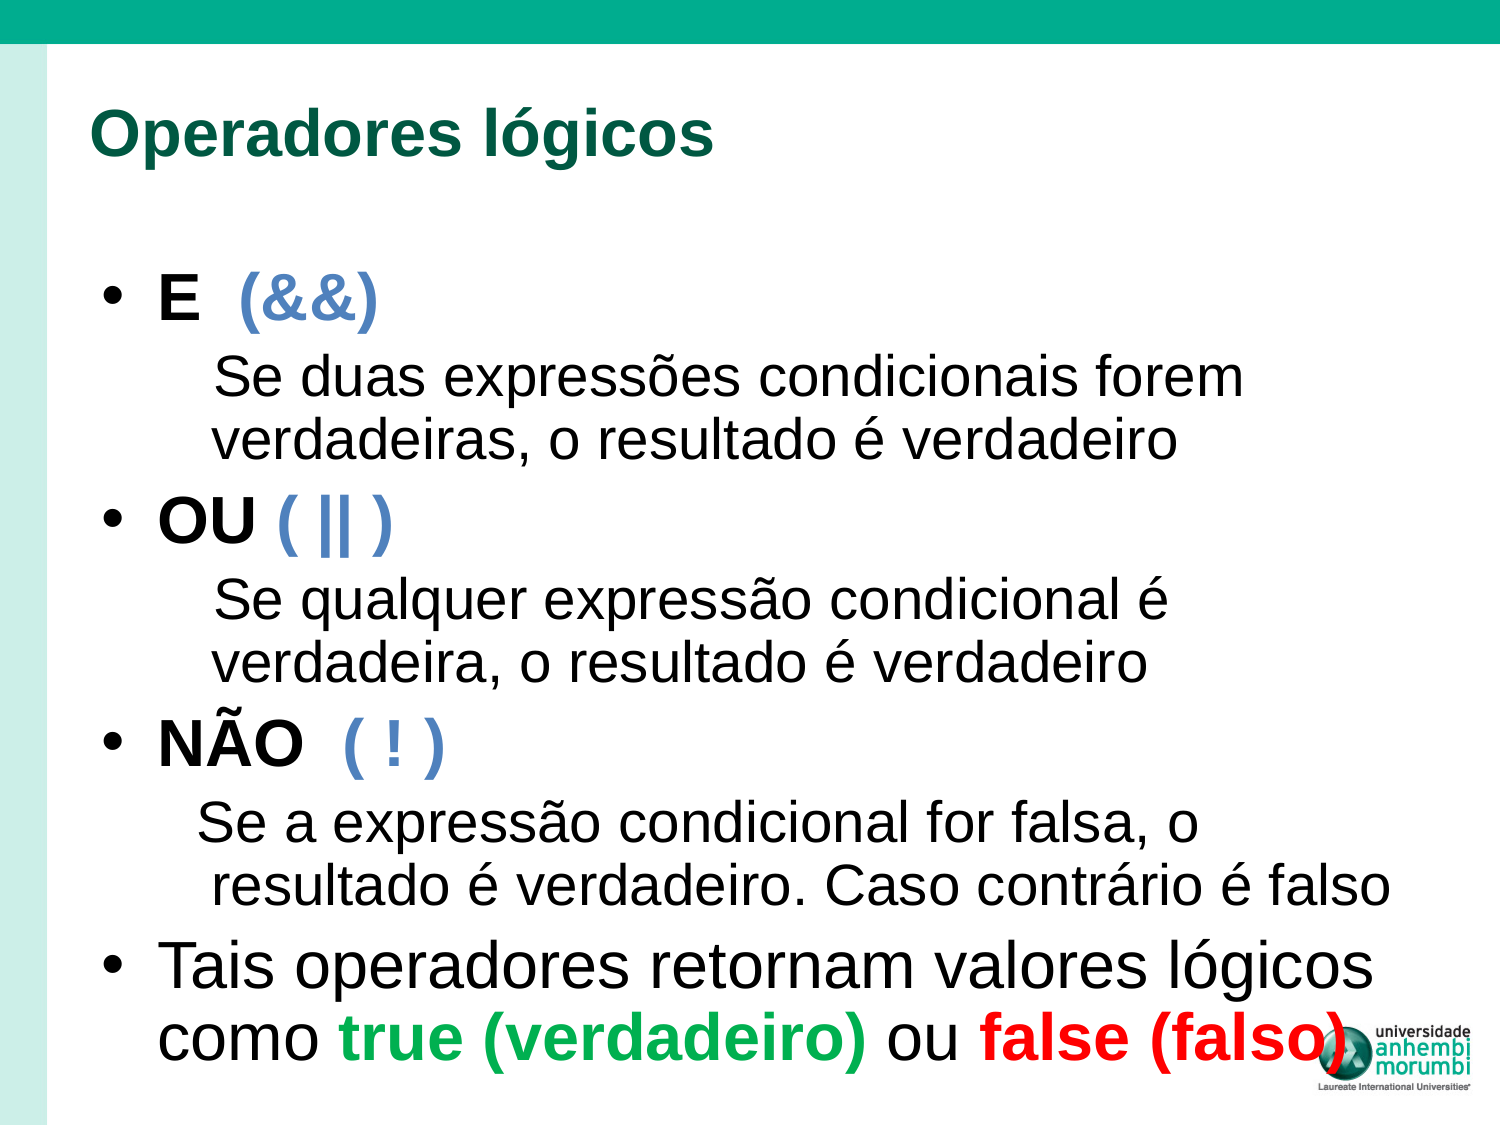

# Operadores lógicos
E  (&&)
   Se duas expressões condicionais forem verdadeiras, o resultado é verdadeiro
OU ( || )
   Se qualquer expressão condicional é verdadeira, o resultado é verdadeiro
NÃO  ( ! )
  Se a expressão condicional for falsa, o resultado é verdadeiro. Caso contrário é falso
Tais operadores retornam valores lógicos como true (verdadeiro) ou false (falso)